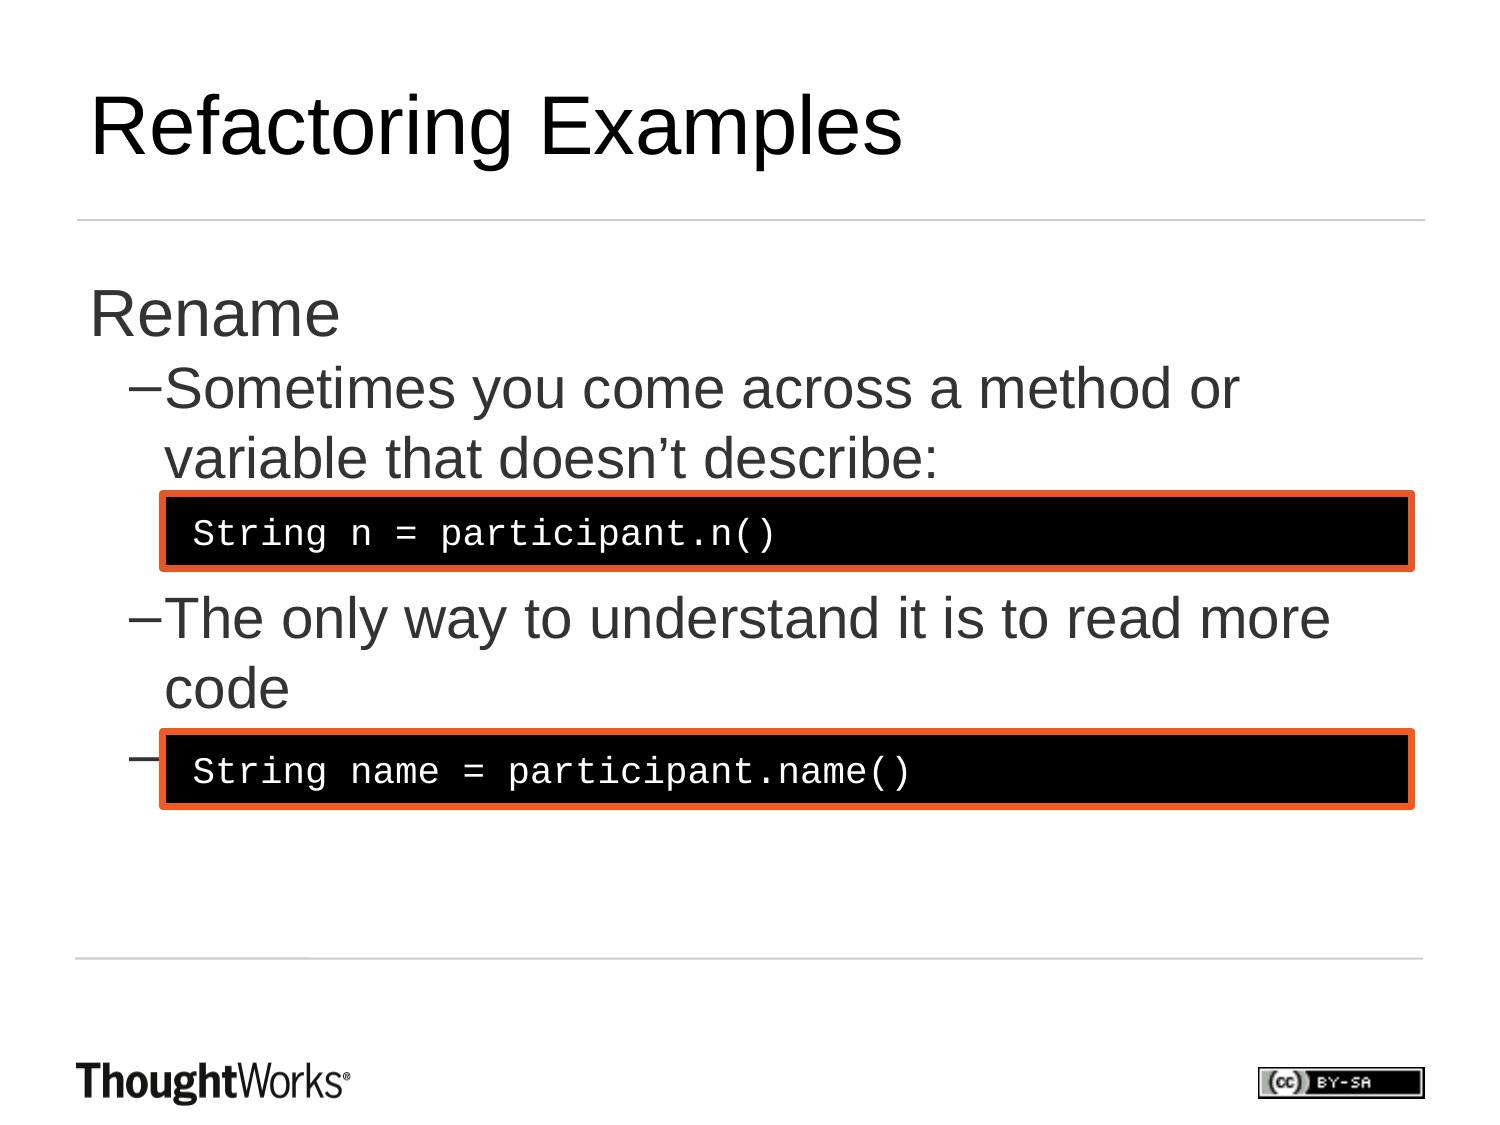

Refactoring Examples
Rename
Sometimes you come across a method or variable that doesn’t describe:

The only way to understand it is to read more code
Rename to describe what it returns:
String n = participant.n()
String name = participant.name()